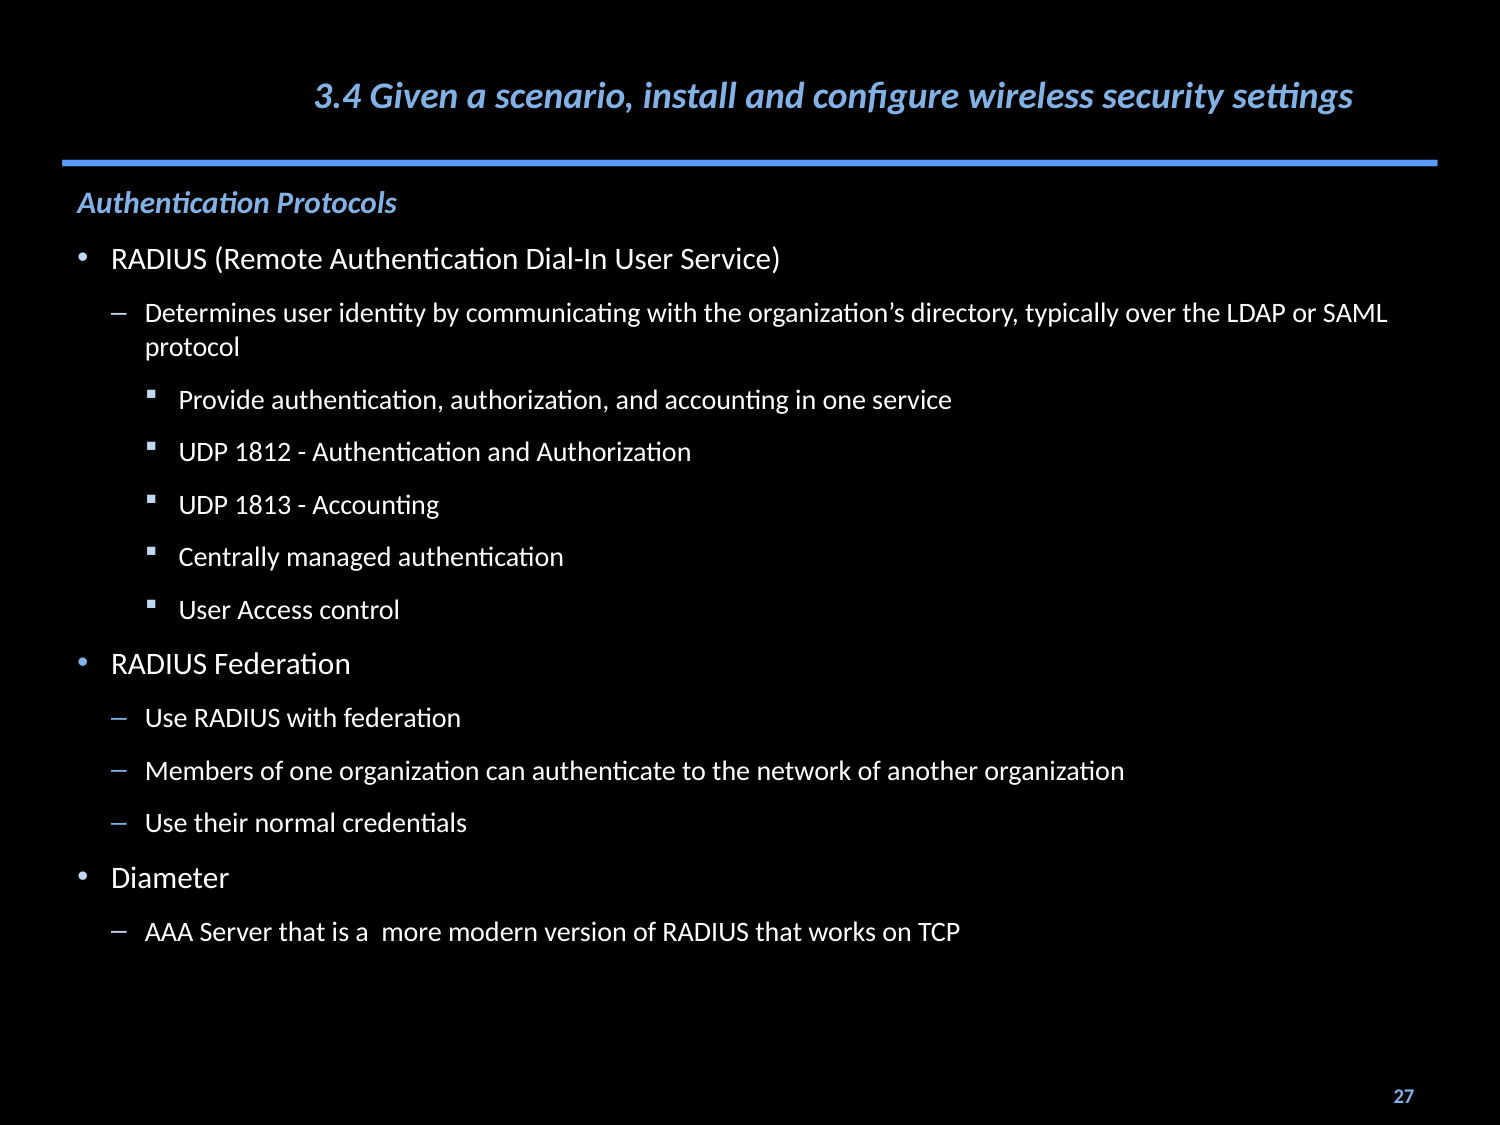

# 3.4 Given a scenario, install and configure wireless security settings
Authentication Protocols
RADIUS (Remote Authentication Dial-In User Service)
Determines user identity by communicating with the organization’s directory, typically over the LDAP or SAML protocol
Provide authentication, authorization, and accounting in one service
UDP 1812 - Authentication and Authorization
UDP 1813 - Accounting
Centrally managed authentication
User Access control
RADIUS Federation
Use RADIUS with federation
Members of one organization can authenticate to the network of another organization
Use their normal credentials
Diameter
AAA Server that is a  more modern version of RADIUS that works on TCP
27